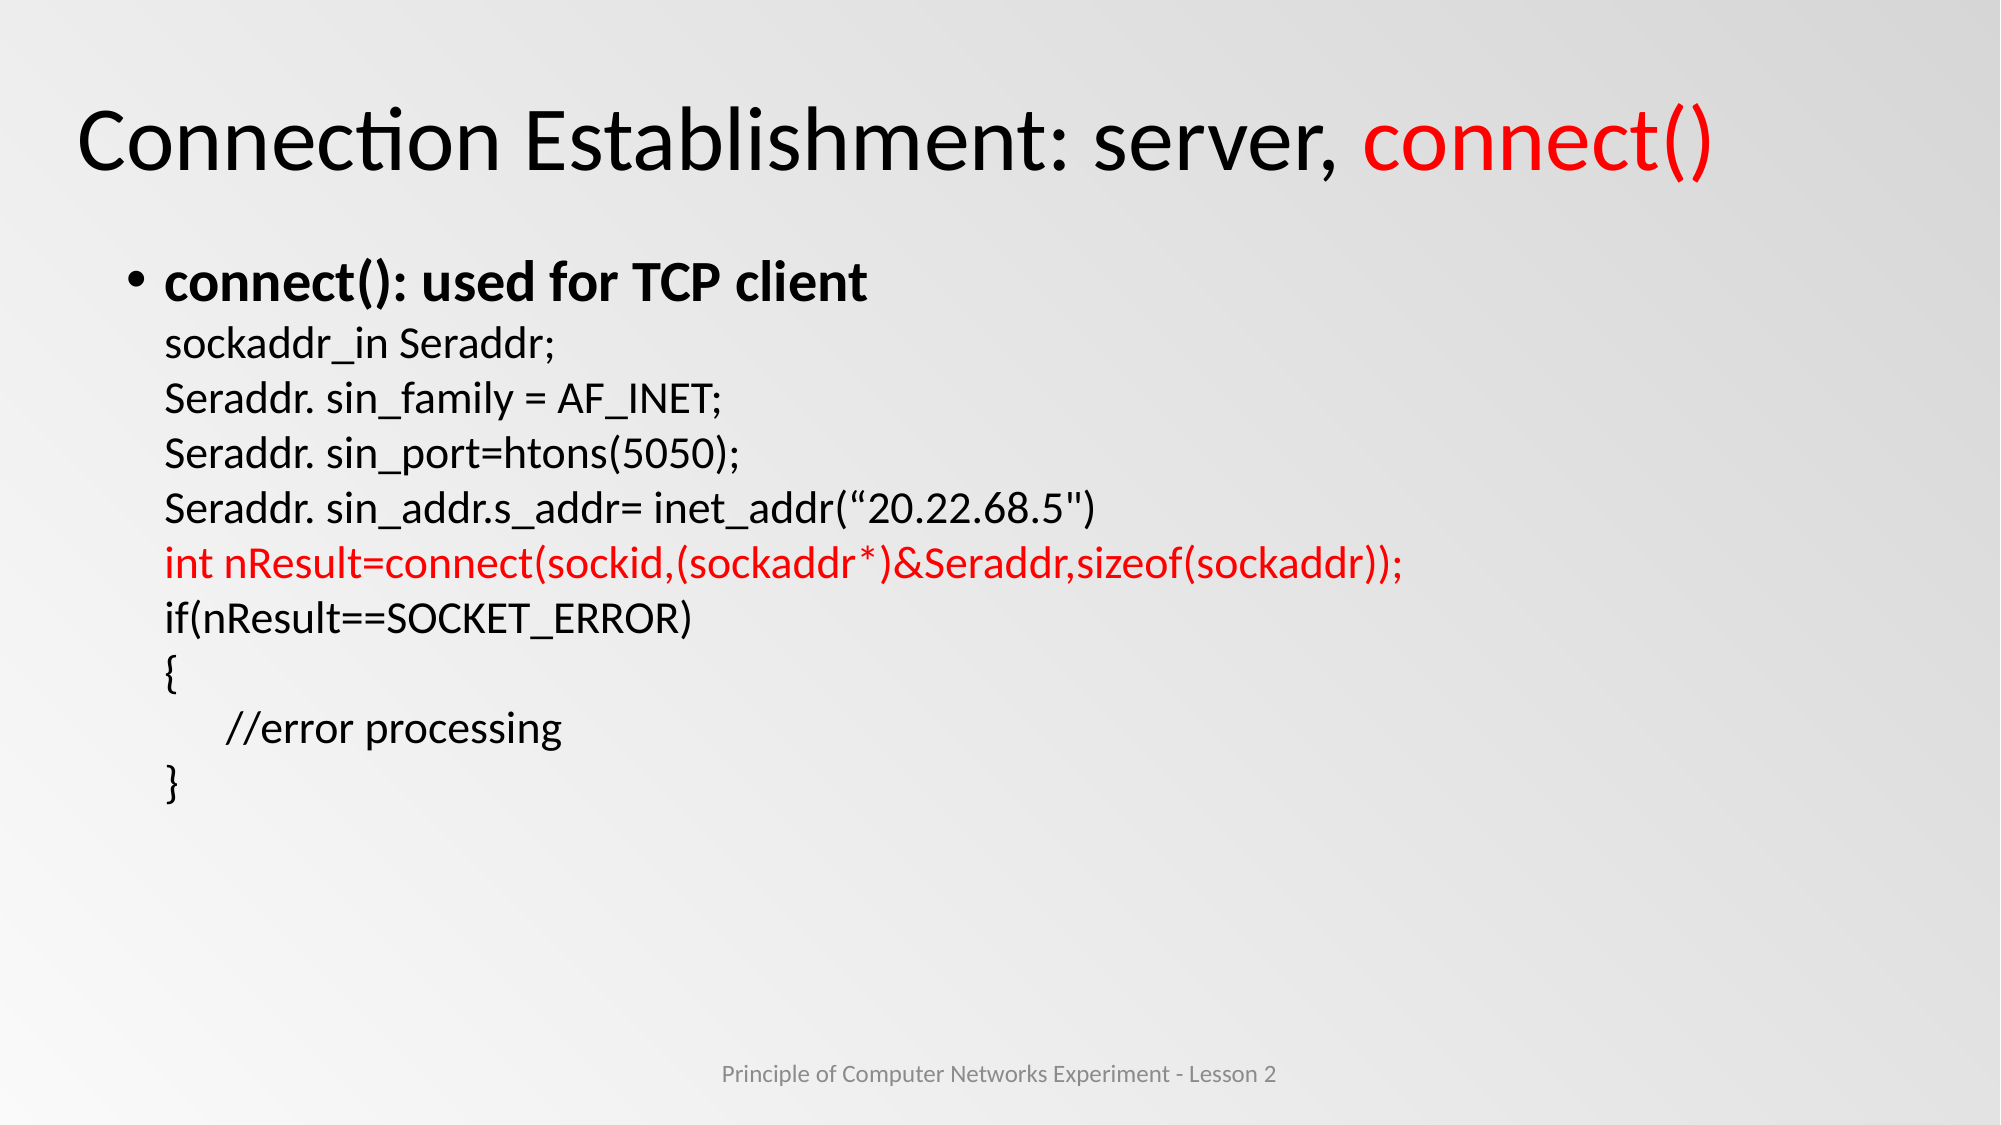

# Connection Establishment: server, connect()
connect(): used for TCP client
sockaddr_in Seraddr;
Seraddr. sin_family = AF_INET;
Seraddr. sin_port=htons(5050);
Seraddr. sin_addr.s_addr= inet_addr(“20.22.68.5")
int nResult=connect(sockid,(sockaddr*)&Seraddr,sizeof(sockaddr));
if(nResult==SOCKET_ERROR)
{
      //error processing
}

Principle of Computer Networks Experiment - Lesson 2
64